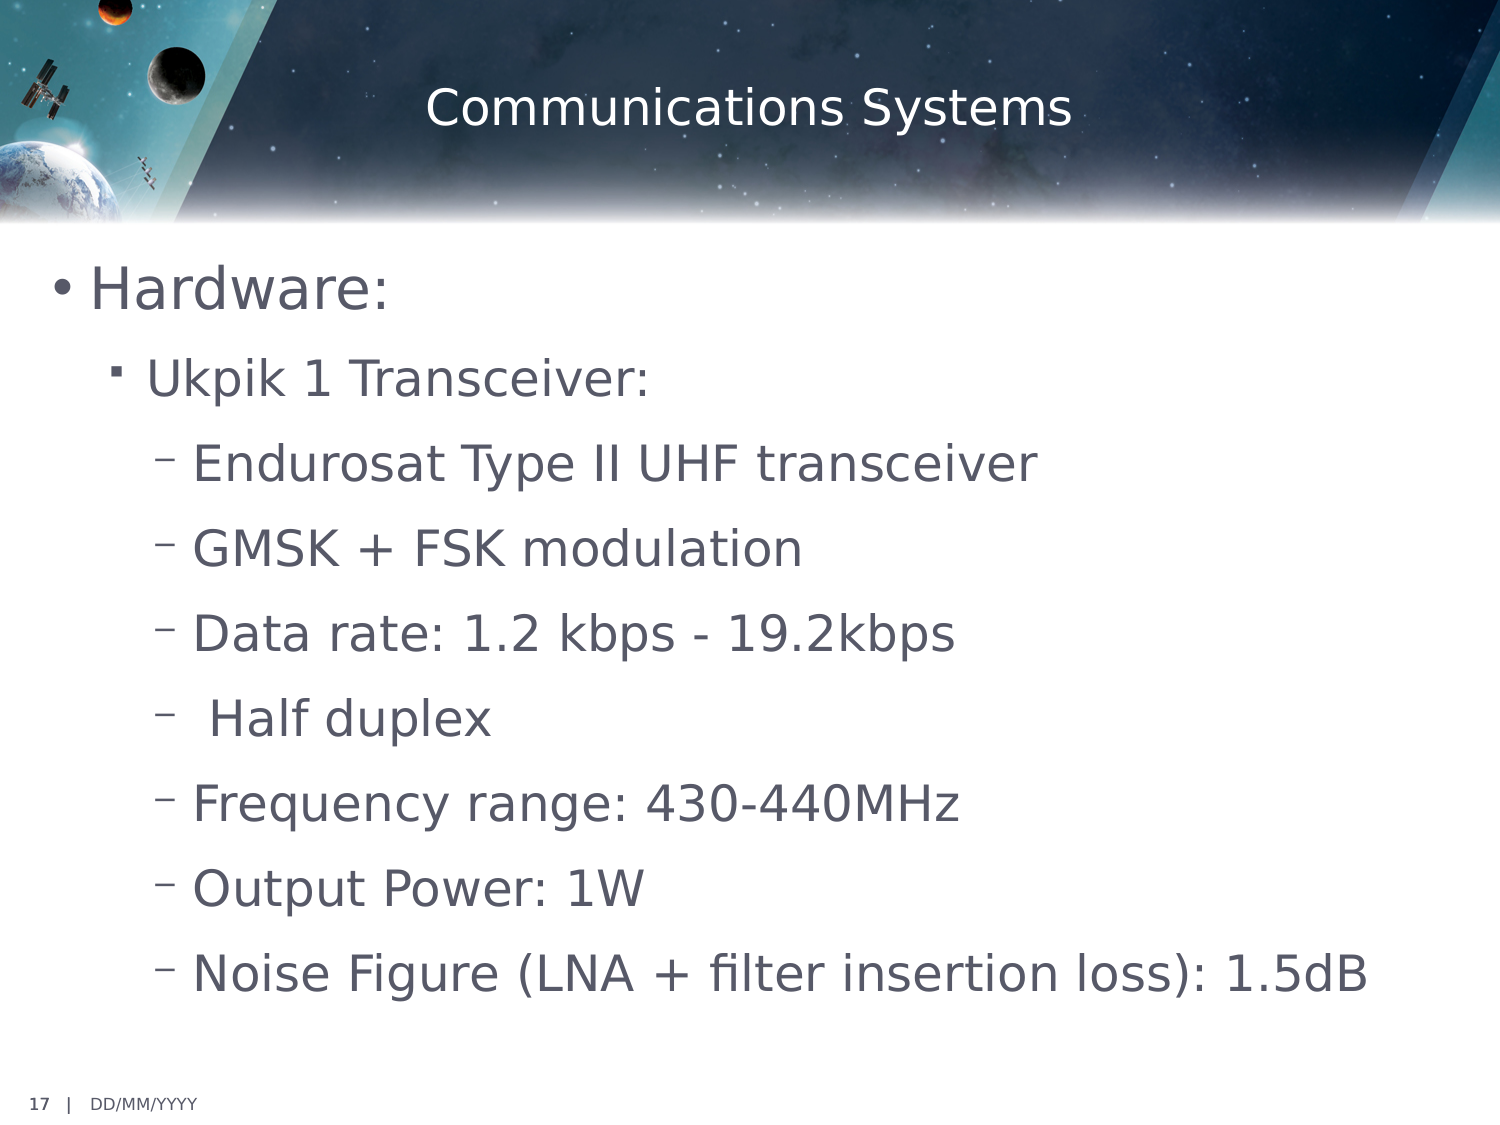

# Communications Systems
Hardware:
Ukpik 1 Transceiver:
Endurosat Type II UHF transceiver
GMSK + FSK modulation
Data rate: 1.2 kbps - 19.2kbps
 Half duplex
Frequency range: 430-440MHz
Output Power: 1W
Noise Figure (LNA + filter insertion loss): 1.5dB
17   |